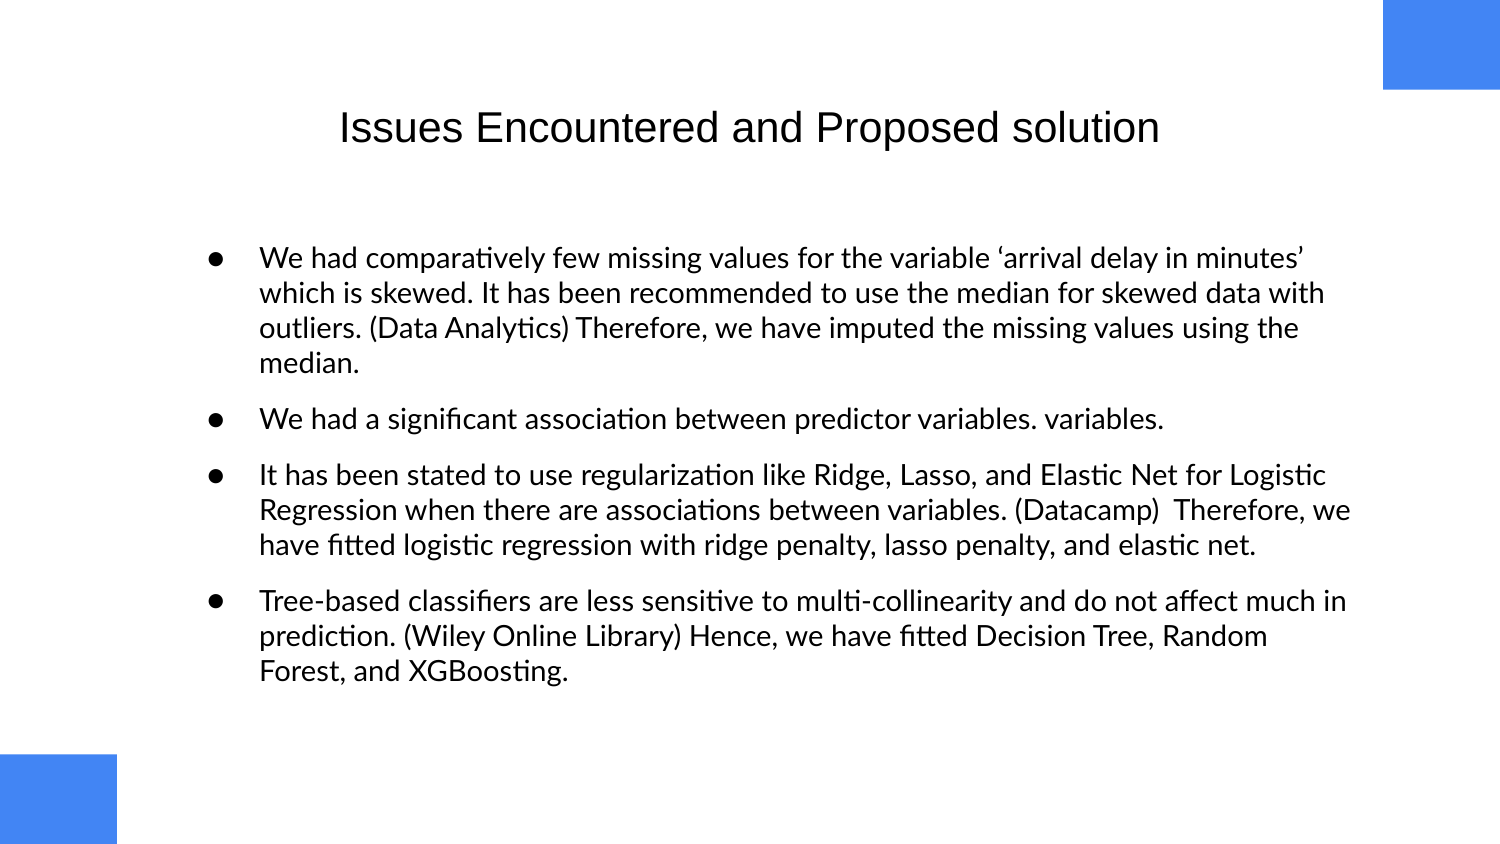

# Issues Encountered and Proposed solution
We had comparatively few missing values for the variable ‘arrival delay in minutes’ which is skewed. It has been recommended to use the median for skewed data with outliers. (Data Analytics) Therefore, we have imputed the missing values using the median.
We had a significant association between predictor variables. variables.
It has been stated to use regularization like Ridge, Lasso, and Elastic Net for Logistic Regression when there are associations between variables. (Datacamp)  Therefore, we have fitted logistic regression with ridge penalty, lasso penalty, and elastic net.
Tree-based classifiers are less sensitive to multi-collinearity and do not affect much in prediction. (Wiley Online Library) Hence, we have fitted Decision Tree, Random Forest, and XGBoosting.